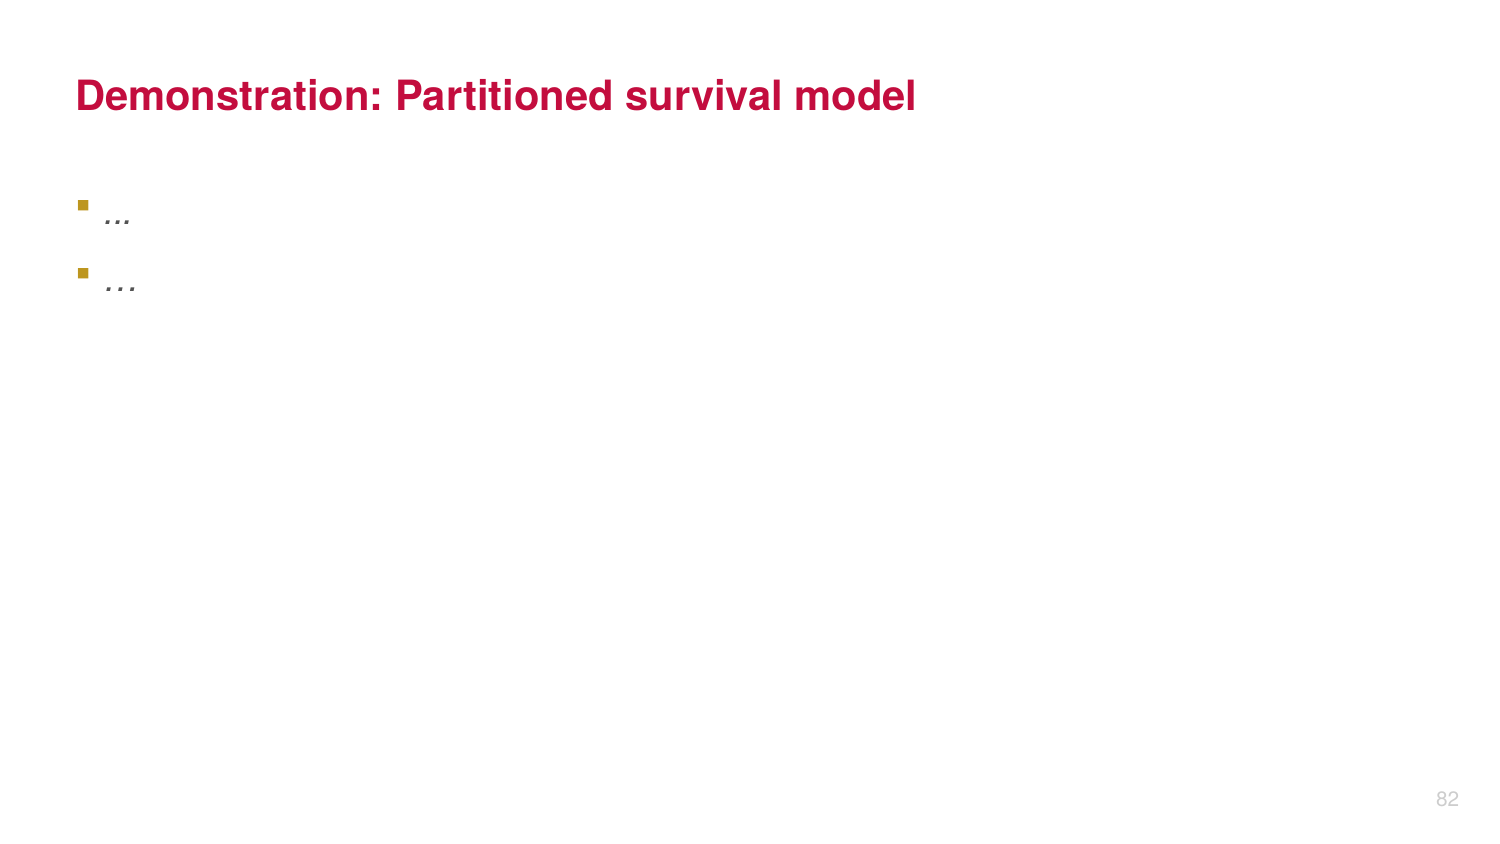

# Demonstration: Partitioned survival model
...
…
82